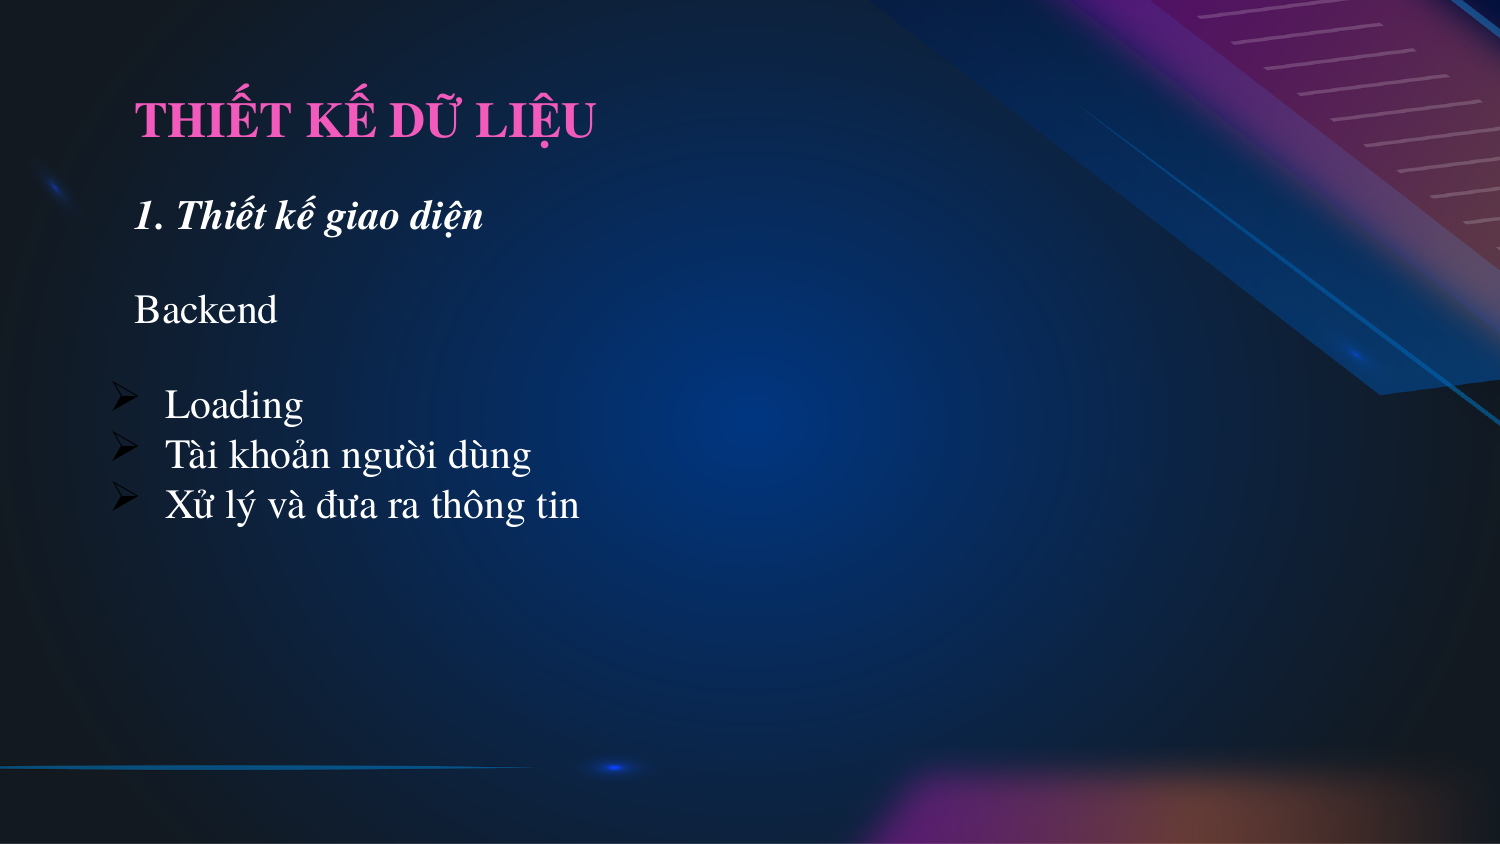

THIẾT KẾ DỮ LIỆU
# 1. Thiết kế giao diện
Backend
Loading
Tài khoản người dùng
Xử lý và đưa ra thông tin